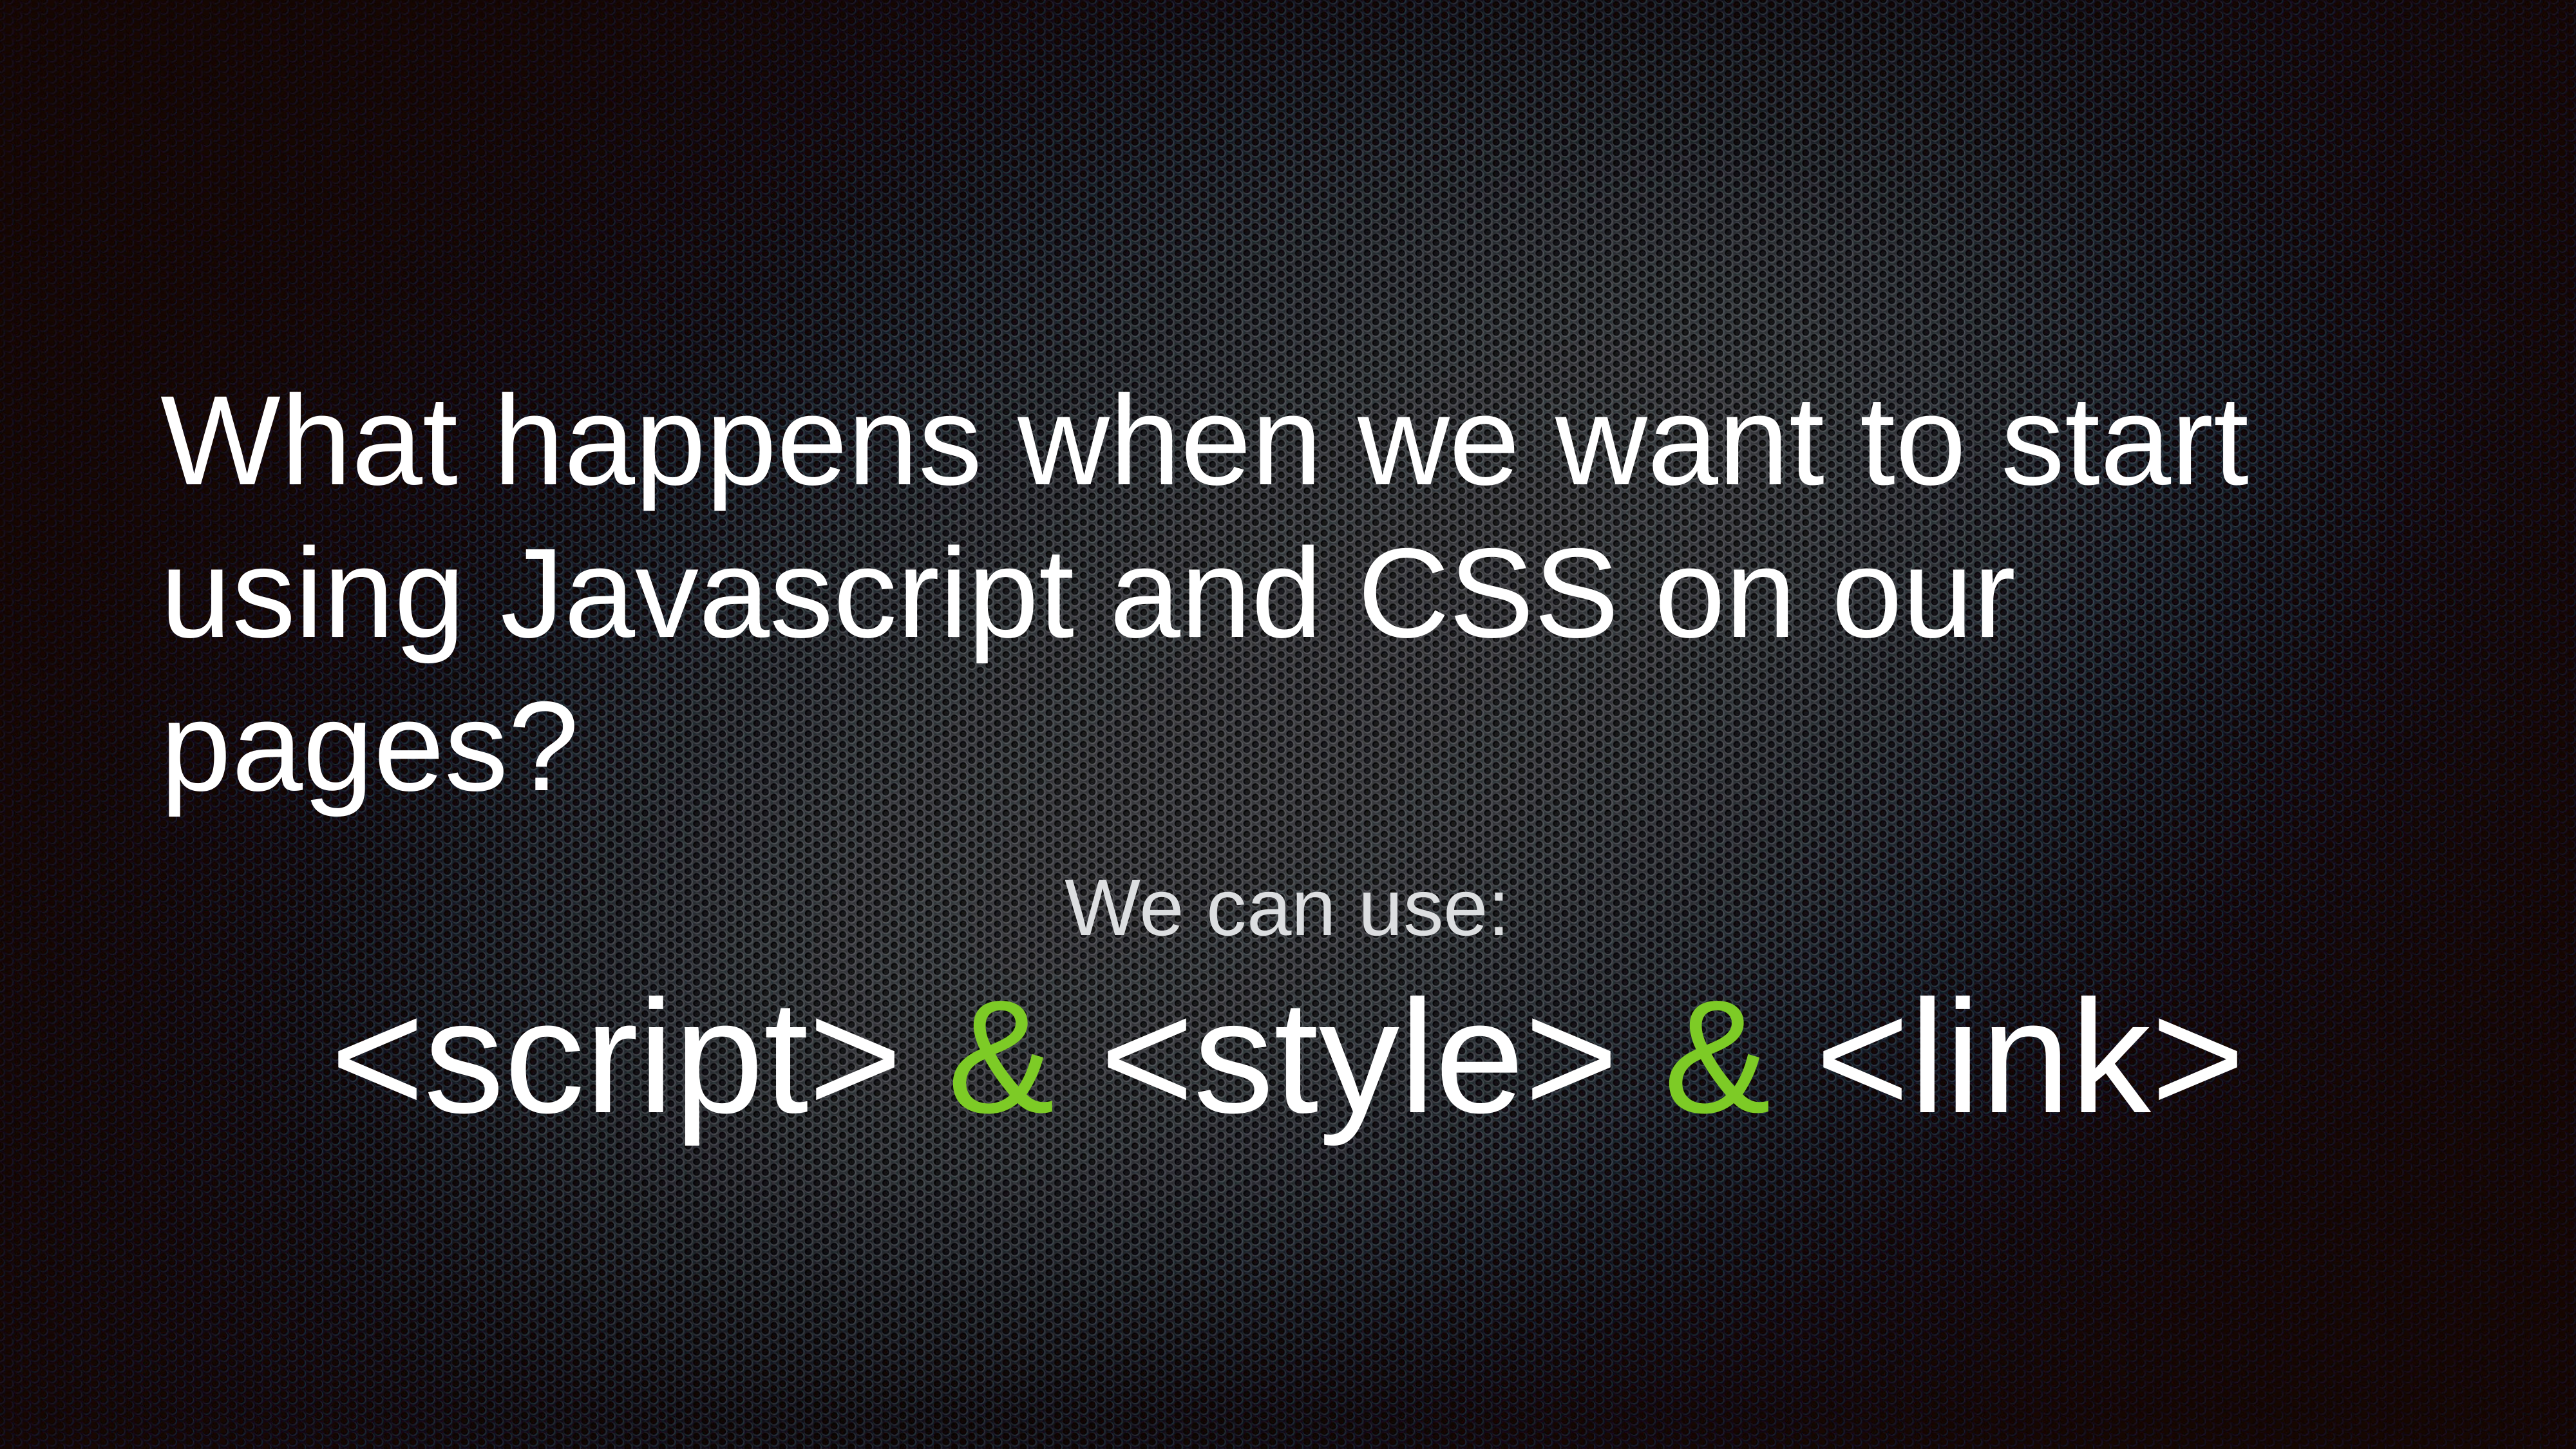

# What happens when we want to start using Javascript and CSS on our pages?
We can use:
<script> & <style> & <link>